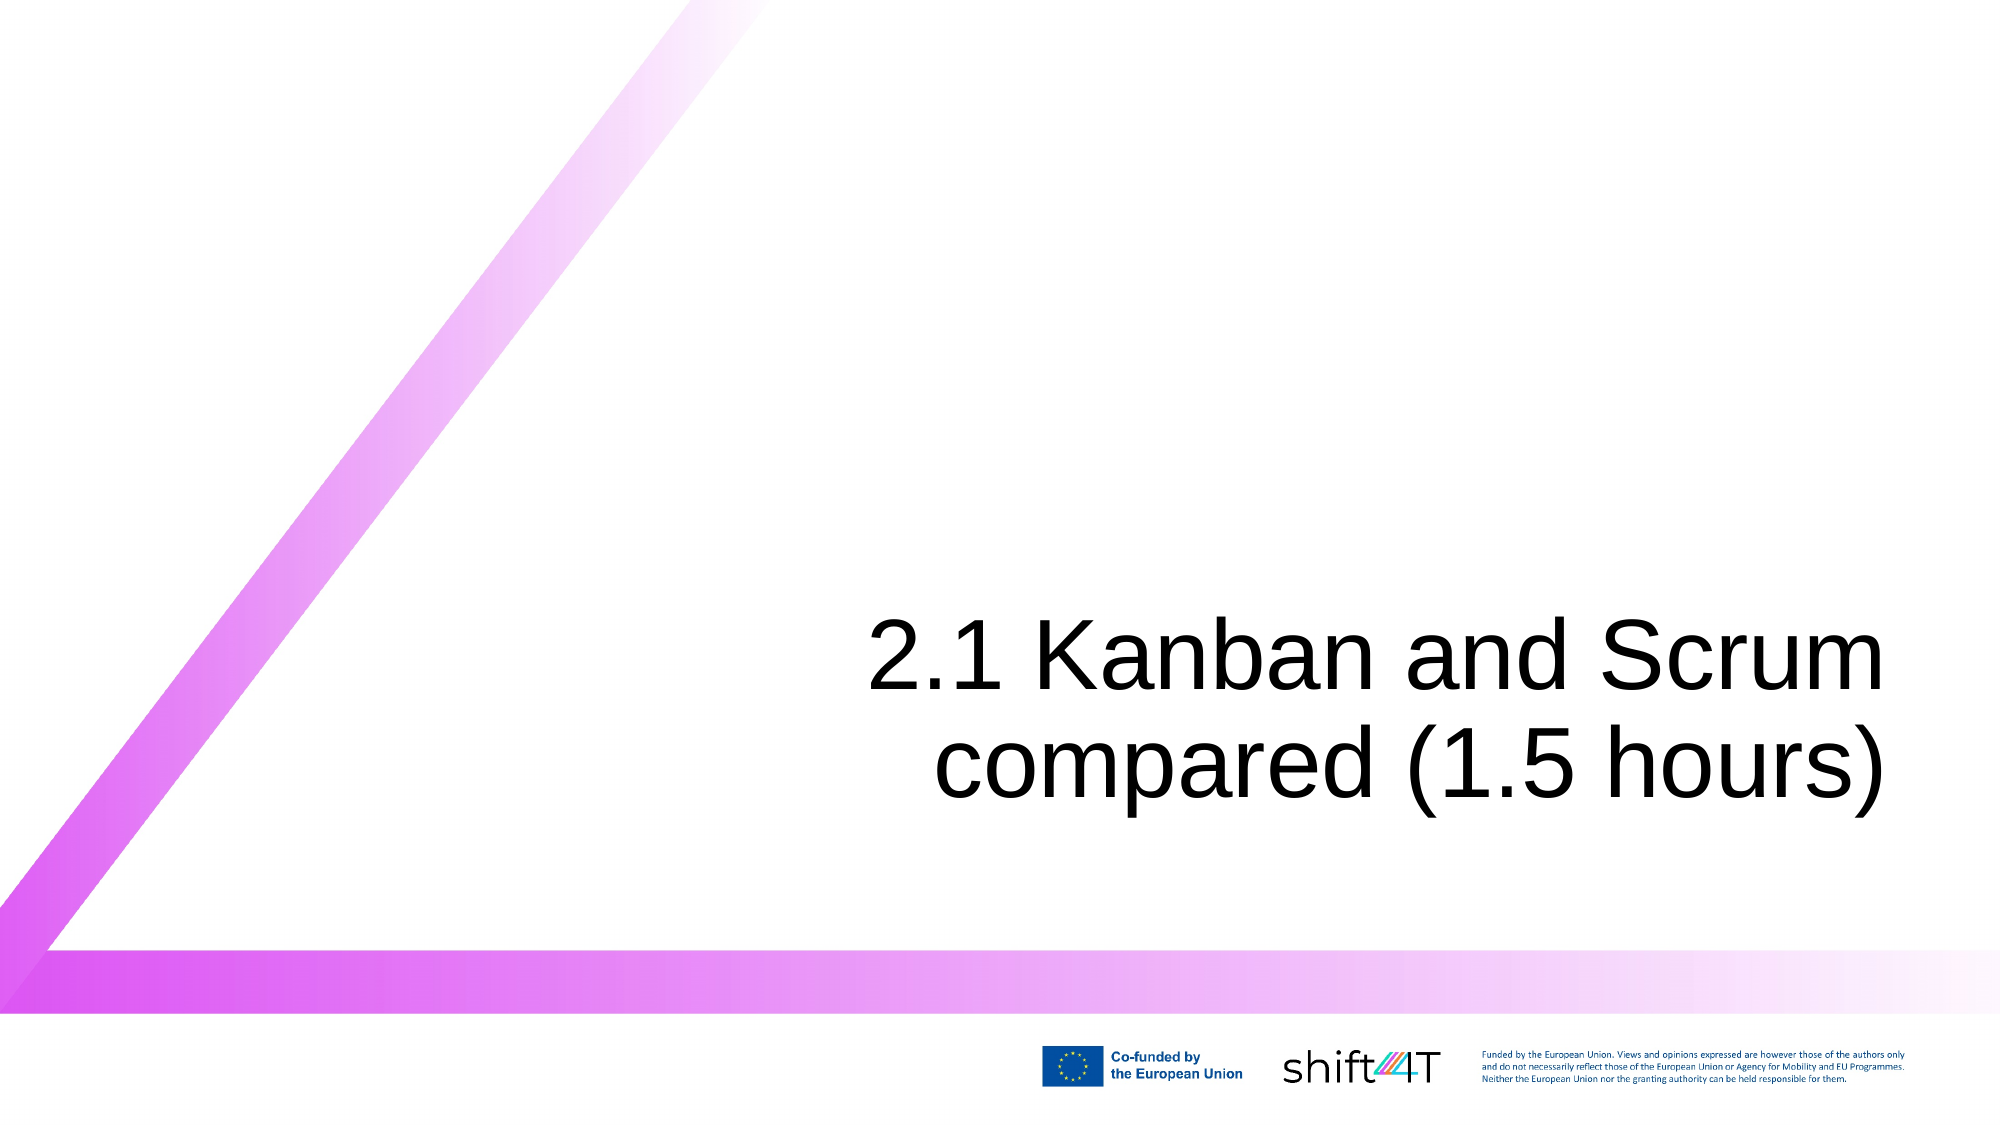

# 2.1 Kanban and Scrum compared (1.5 hours)